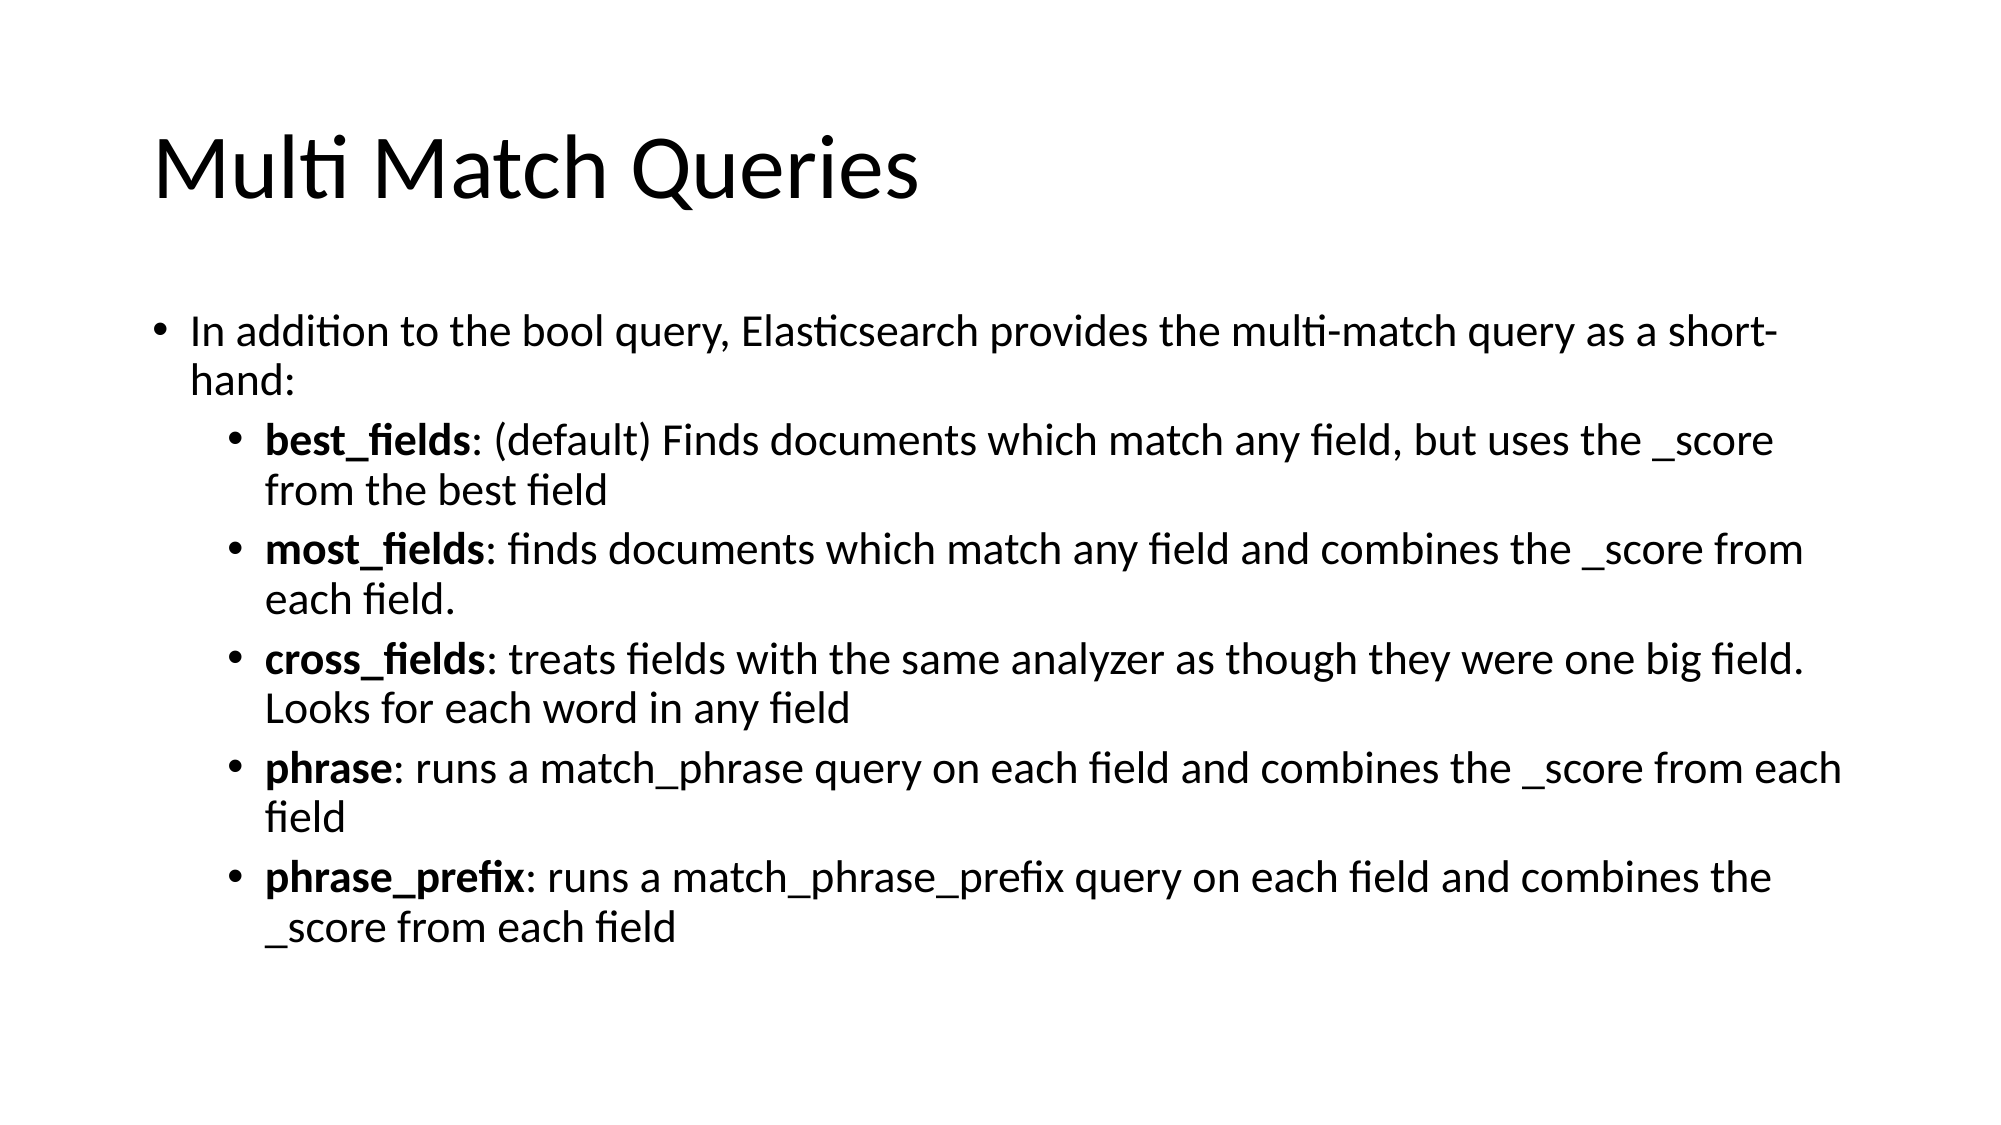

# Multi Match Queries
In addition to the bool query, Elasticsearch provides the multi-match query as a short-hand:
best_fields: (default) Finds documents which match any field, but uses the _score from the best field
most_fields: finds documents which match any field and combines the _score from each field.
cross_fields: treats fields with the same analyzer as though they were one big field. Looks for each word in any field
phrase: runs a match_phrase query on each field and combines the _score from each field
phrase_prefix: runs a match_phrase_prefix query on each field and combines the _score from each field